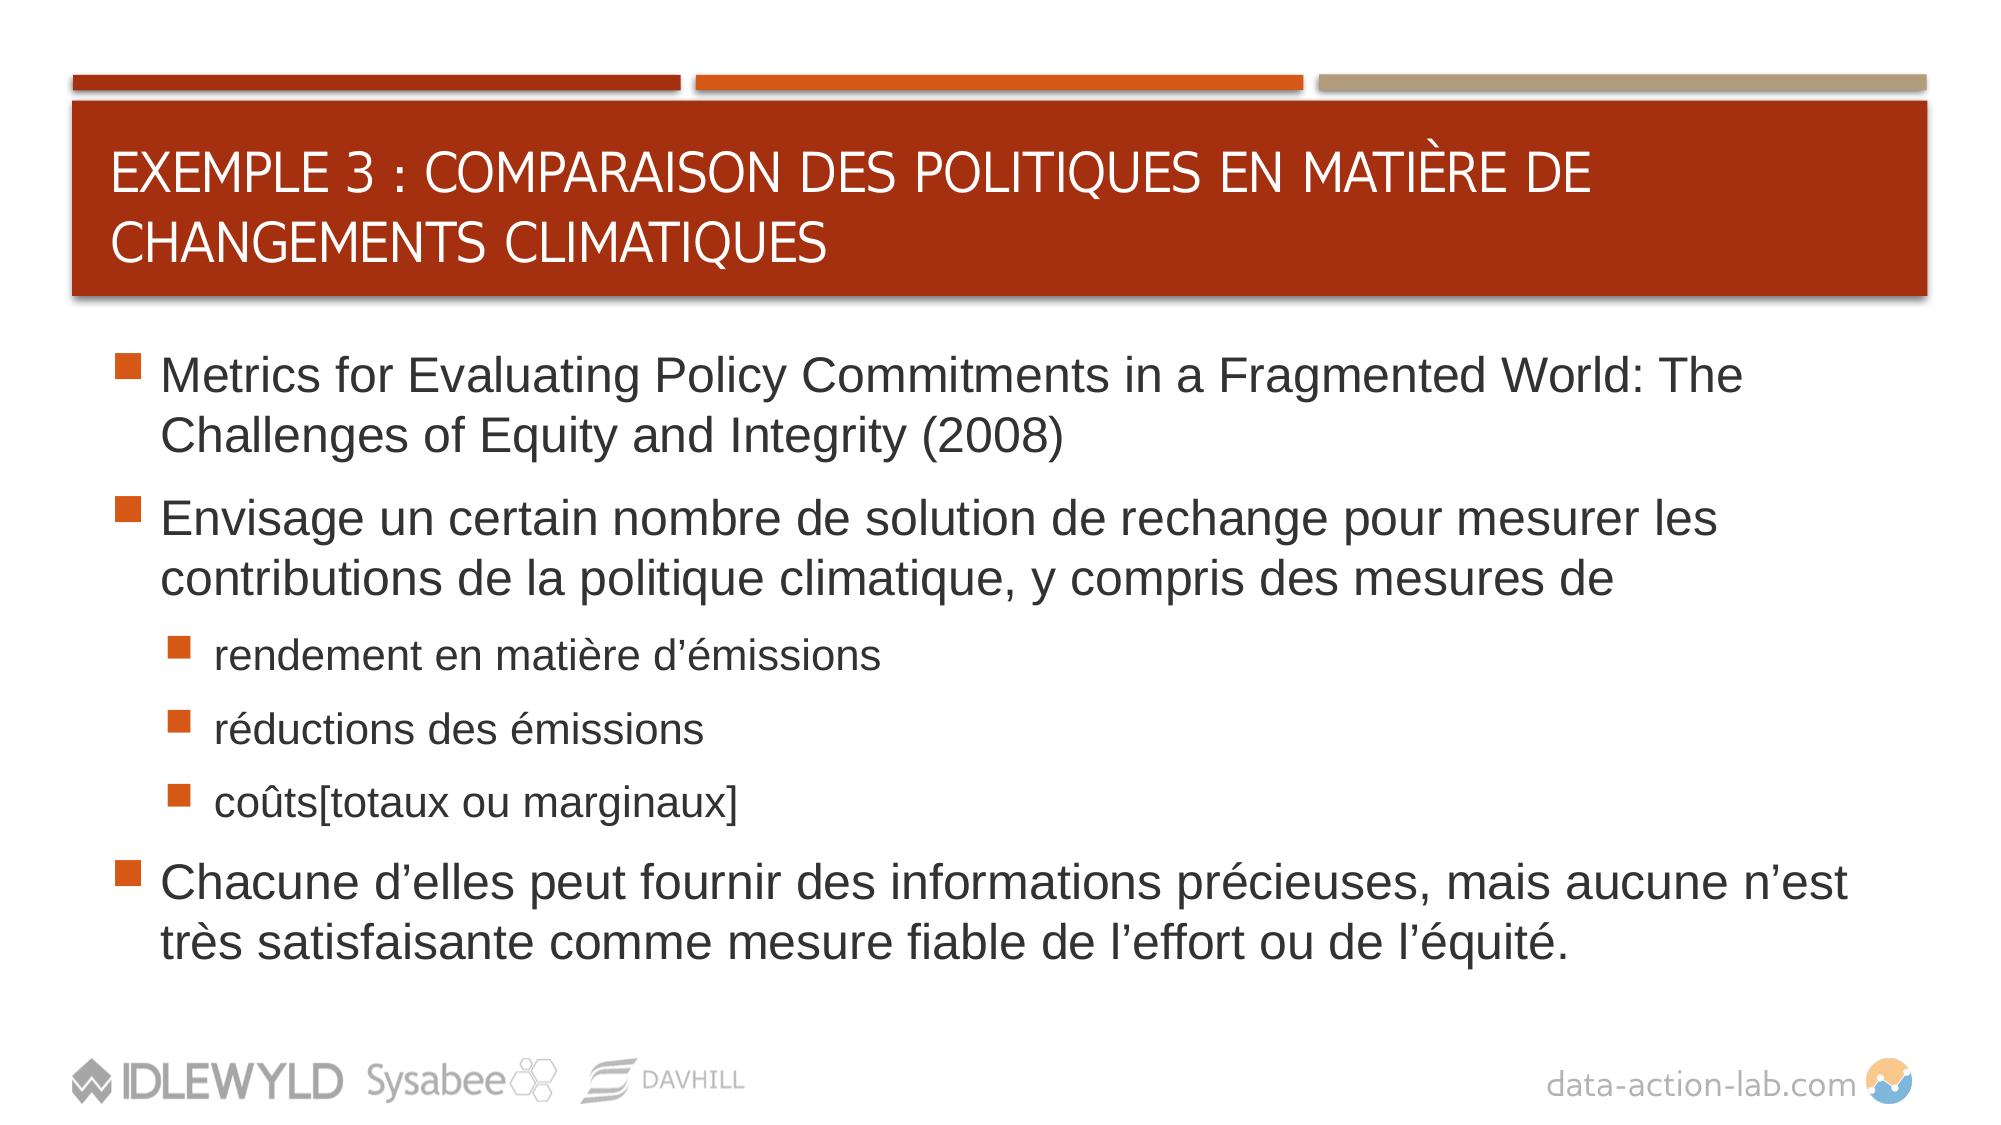

# Exemple 3 : Comparaison des politiques en matière de changements climatiques
Metrics for Evaluating Policy Commitments in a Fragmented World: The Challenges of Equity and Integrity (2008)
Envisage un certain nombre de solution de rechange pour mesurer les contributions de la politique climatique, y compris des mesures de
rendement en matière d’émissions
réductions des émissions
coûts[totaux ou marginaux]
Chacune d’elles peut fournir des informations précieuses, mais aucune n’est très satisfaisante comme mesure fiable de l’effort ou de l’équité.